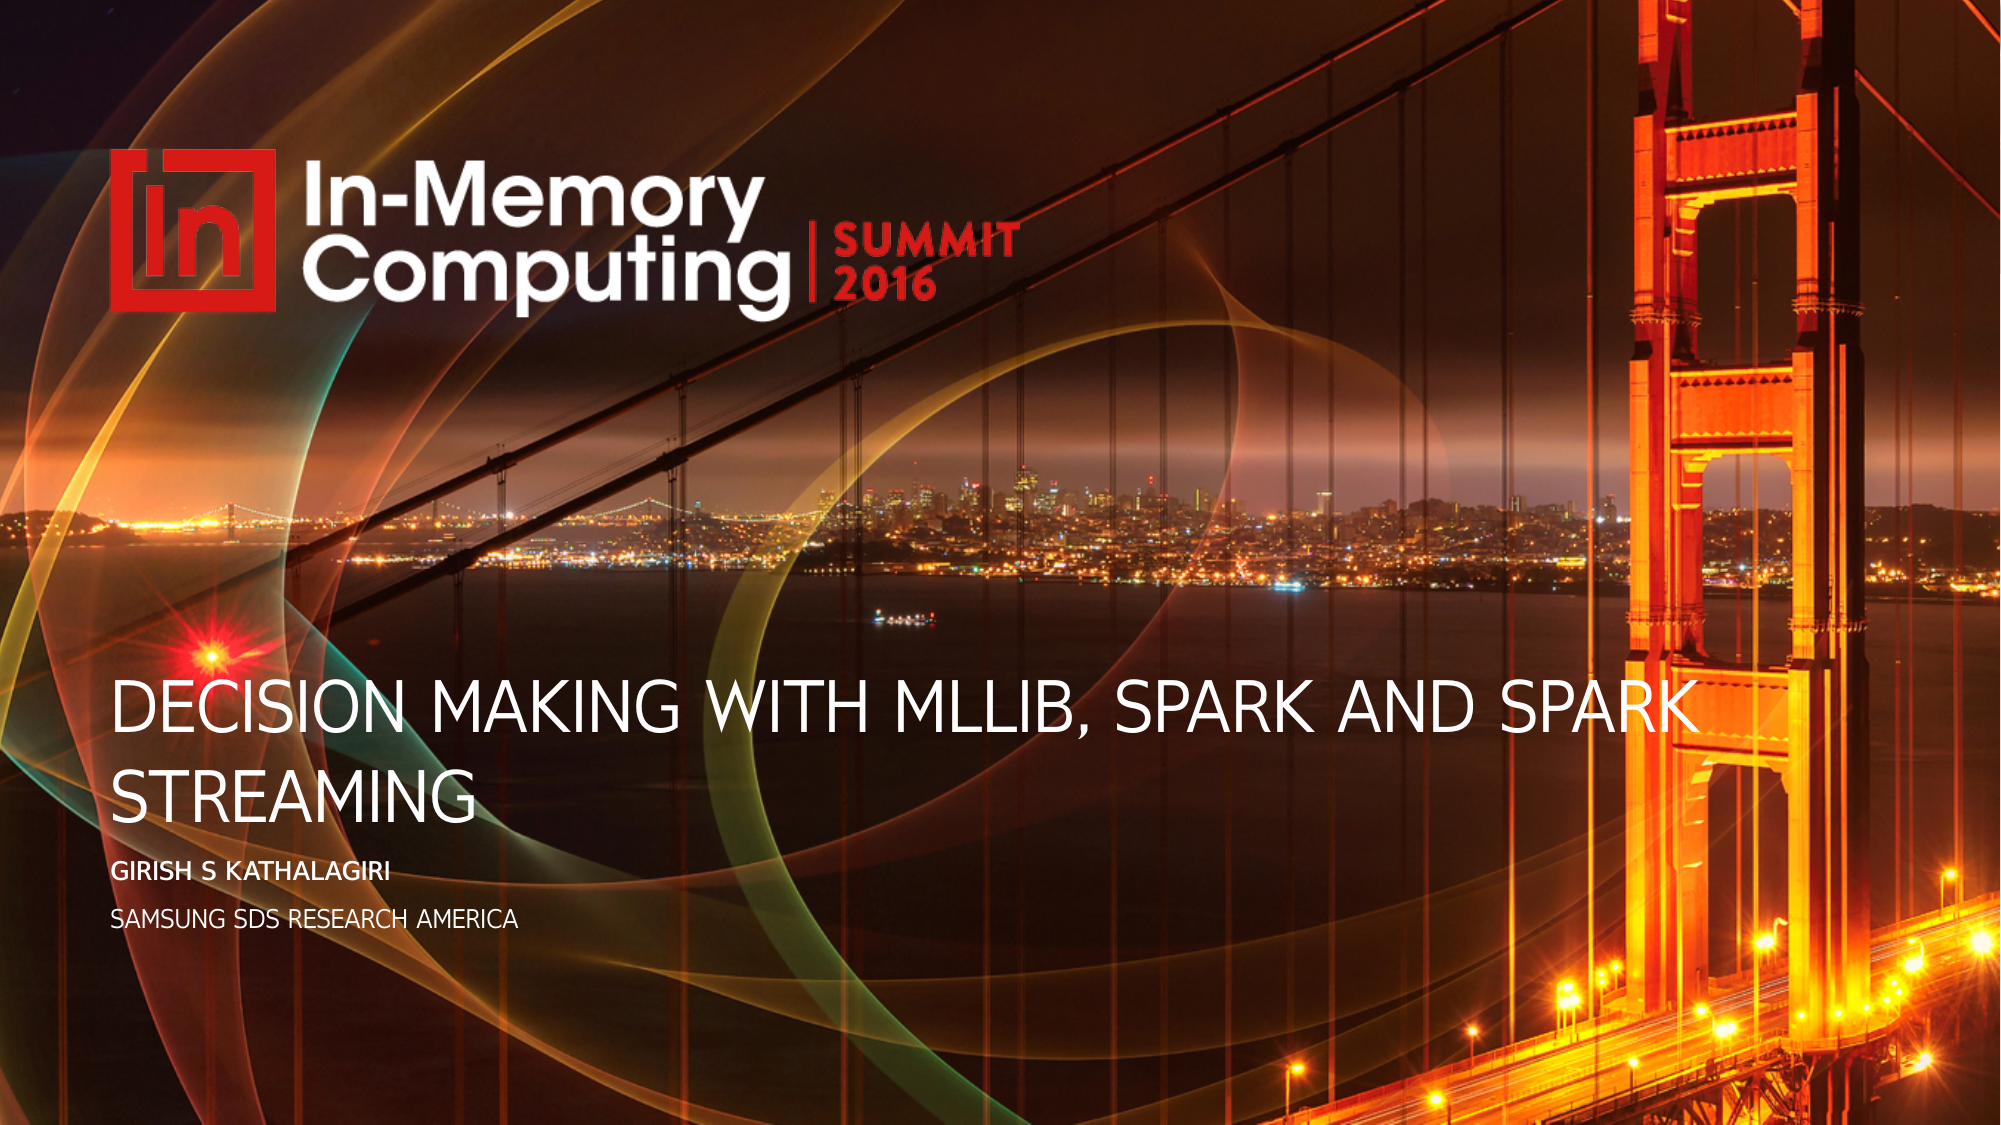

# Decision Making with Mllib, Spark and SPARK streaming
Girish S Kathalagiri
Samsung SDS Research America